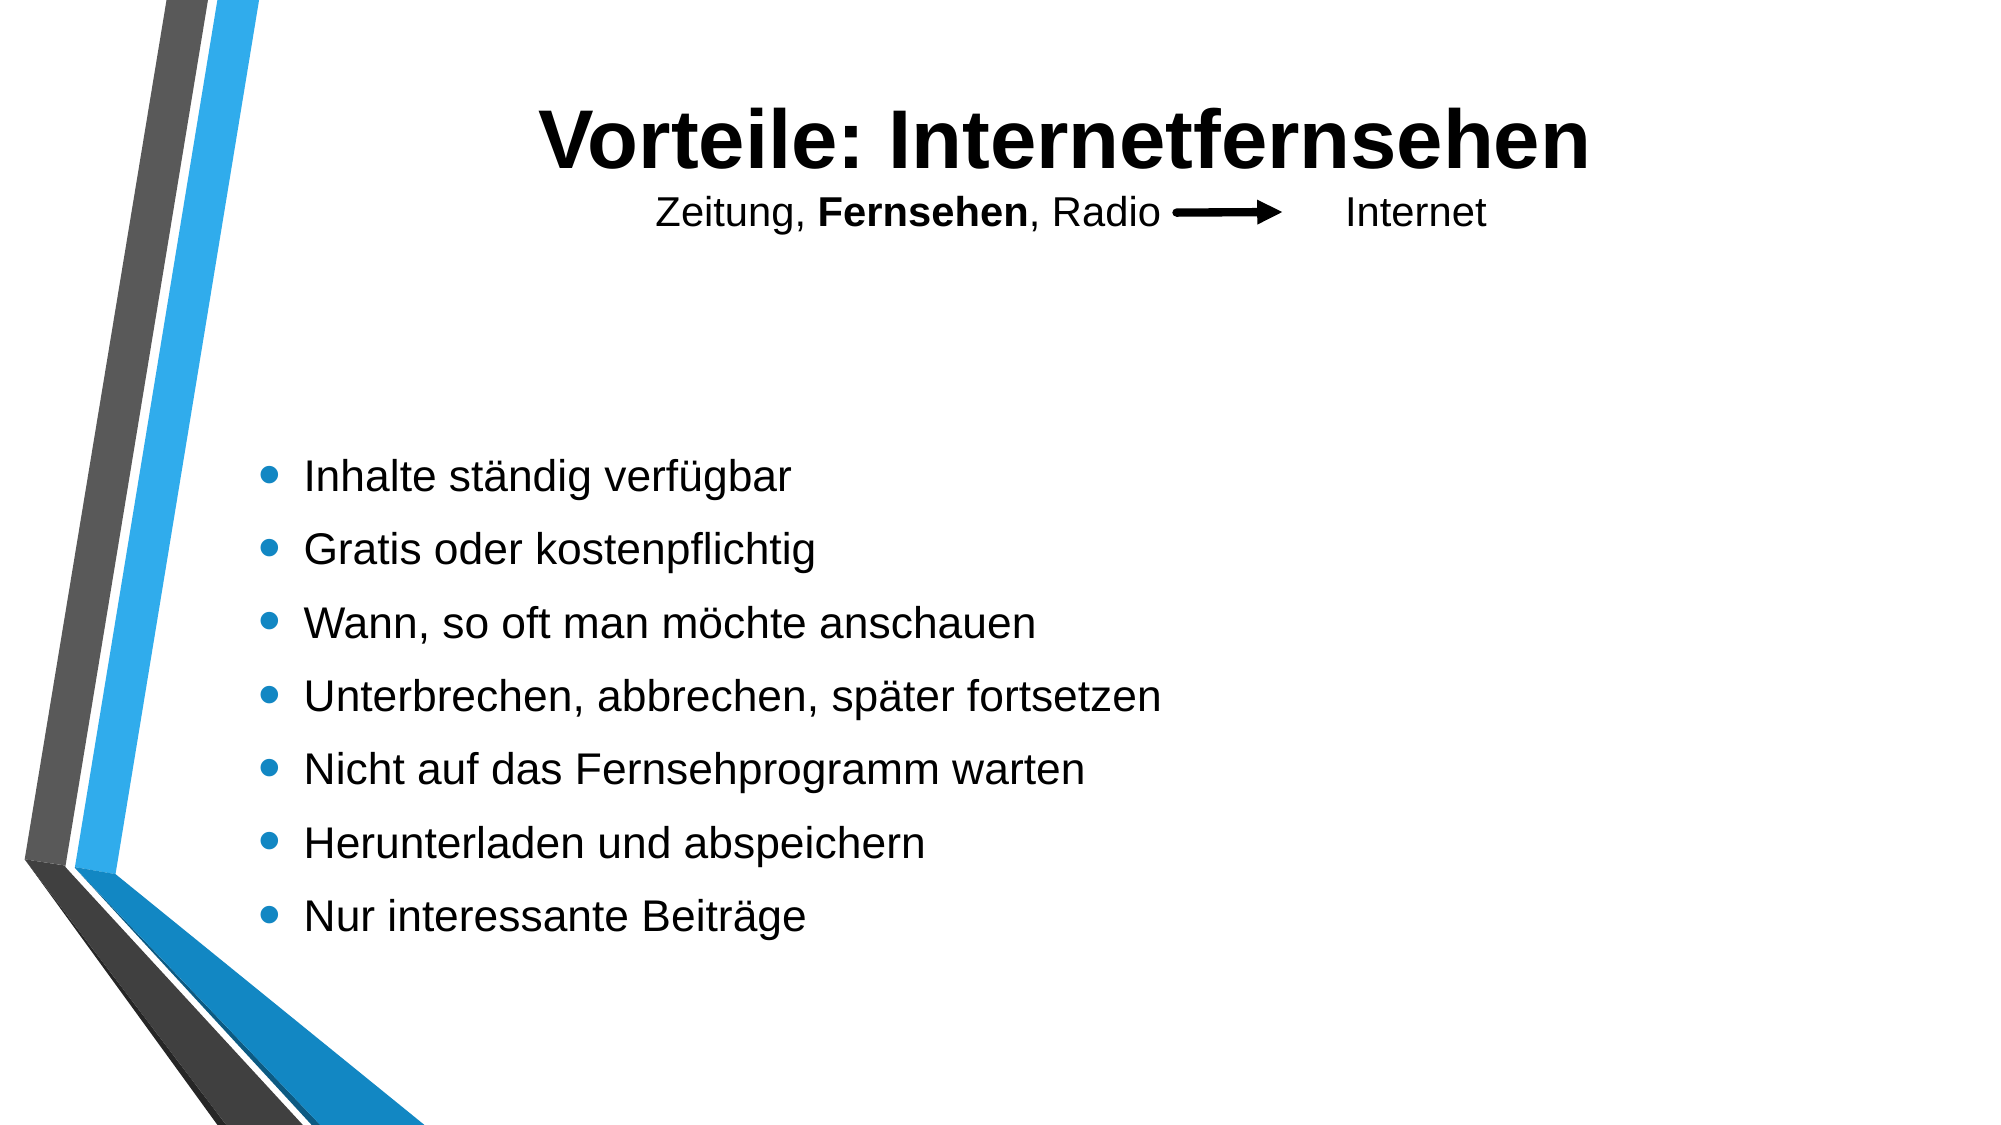

# Vorteile: Internetfernsehen Zeitung, Fernsehen, Radio                Internet
Inhalte ständig verfügbar
Gratis oder kostenpflichtig
Wann, so oft man möchte anschauen
Unterbrechen, abbrechen, später fortsetzen
Nicht auf das Fernsehprogramm warten
Herunterladen und abspeichern
Nur interessante Beiträge